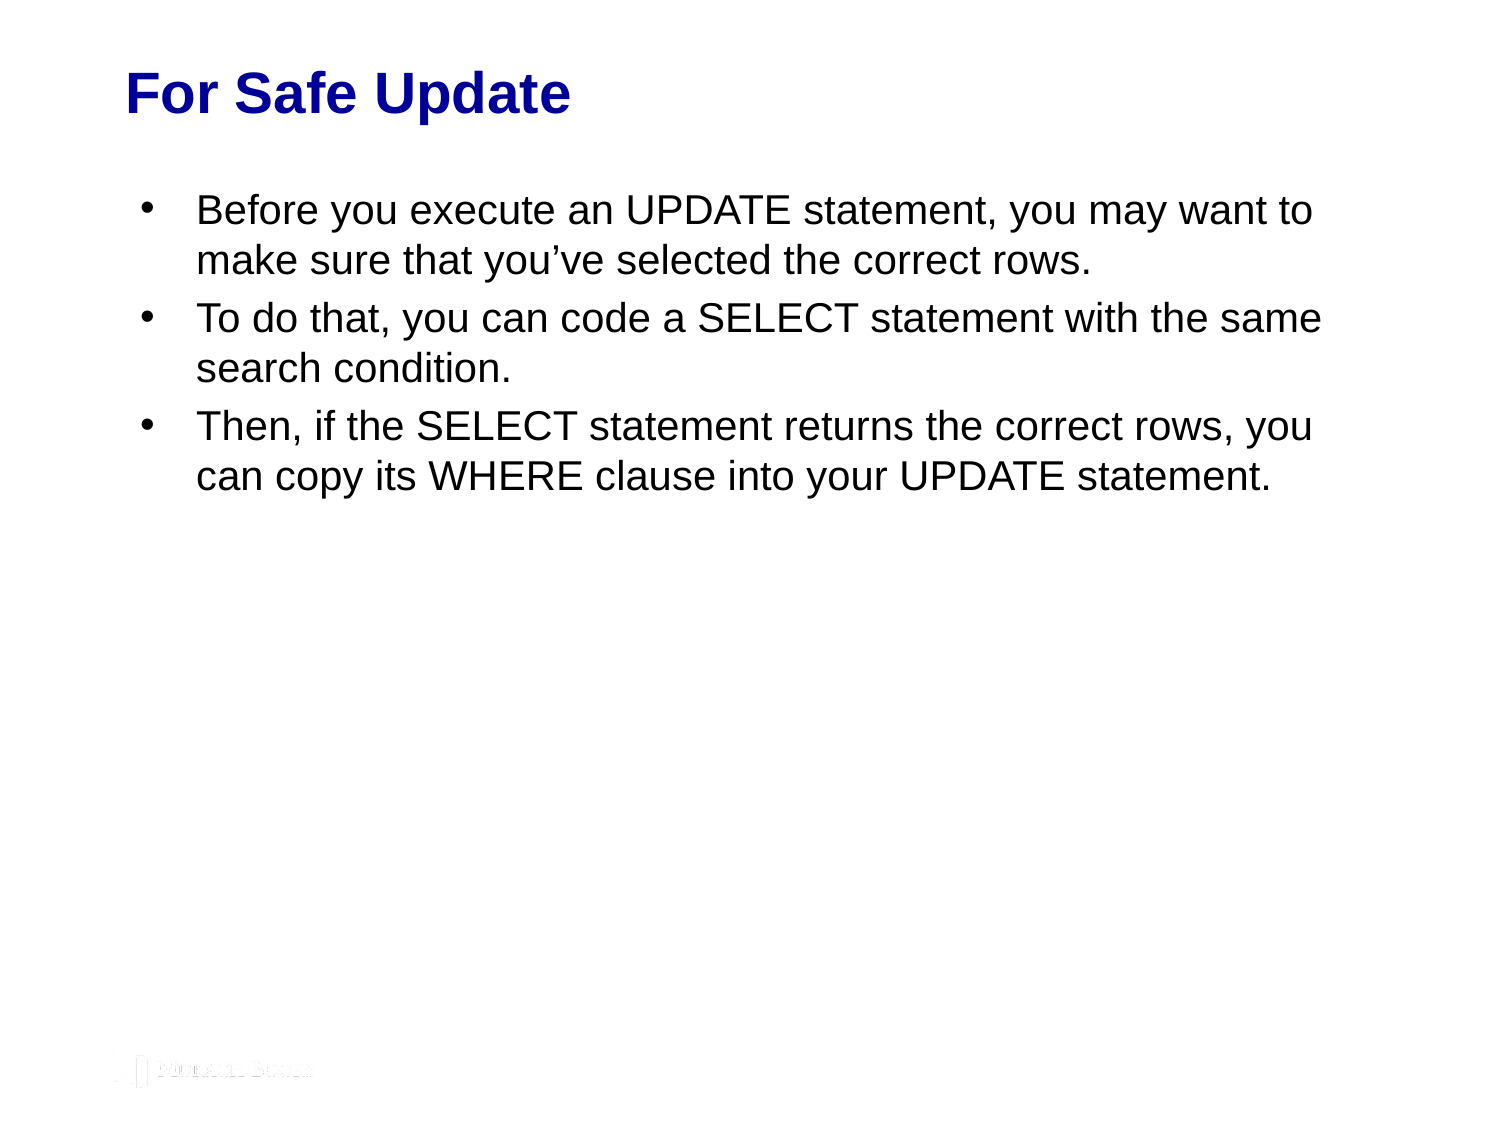

# For Safe Update
Before you execute an UPDATE statement, you may want to make sure that you’ve selected the correct rows.
To do that, you can code a SELECT statement with the same search condition.
Then, if the SELECT statement returns the correct rows, you can copy its WHERE clause into your UPDATE statement.
© 2019, Mike Murach & Associates, Inc.
Murach's C++ Programming

C5, Slide 206